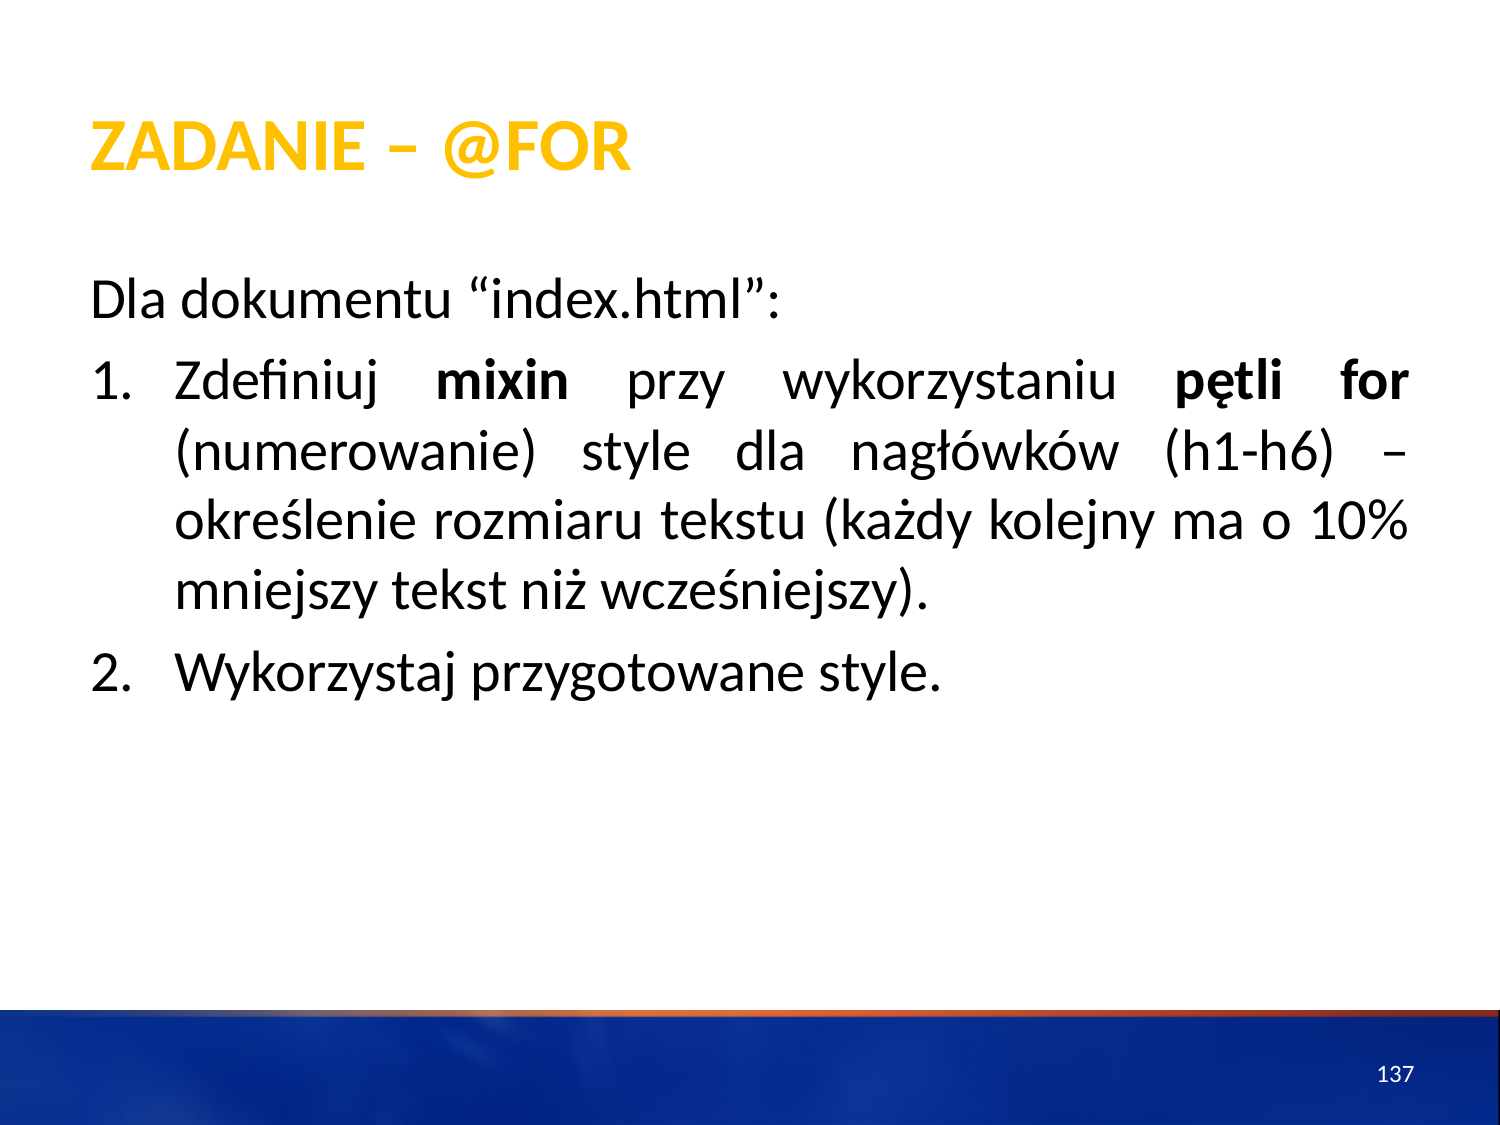

# ZADANIE – @for
Dla dokumentu “index.html”:
Zdefiniuj mixin przy wykorzystaniu pętli for (numerowanie) style dla nagłówków (h1-h6) – określenie rozmiaru tekstu (każdy kolejny ma o 10% mniejszy tekst niż wcześniejszy).
Wykorzystaj przygotowane style.

137